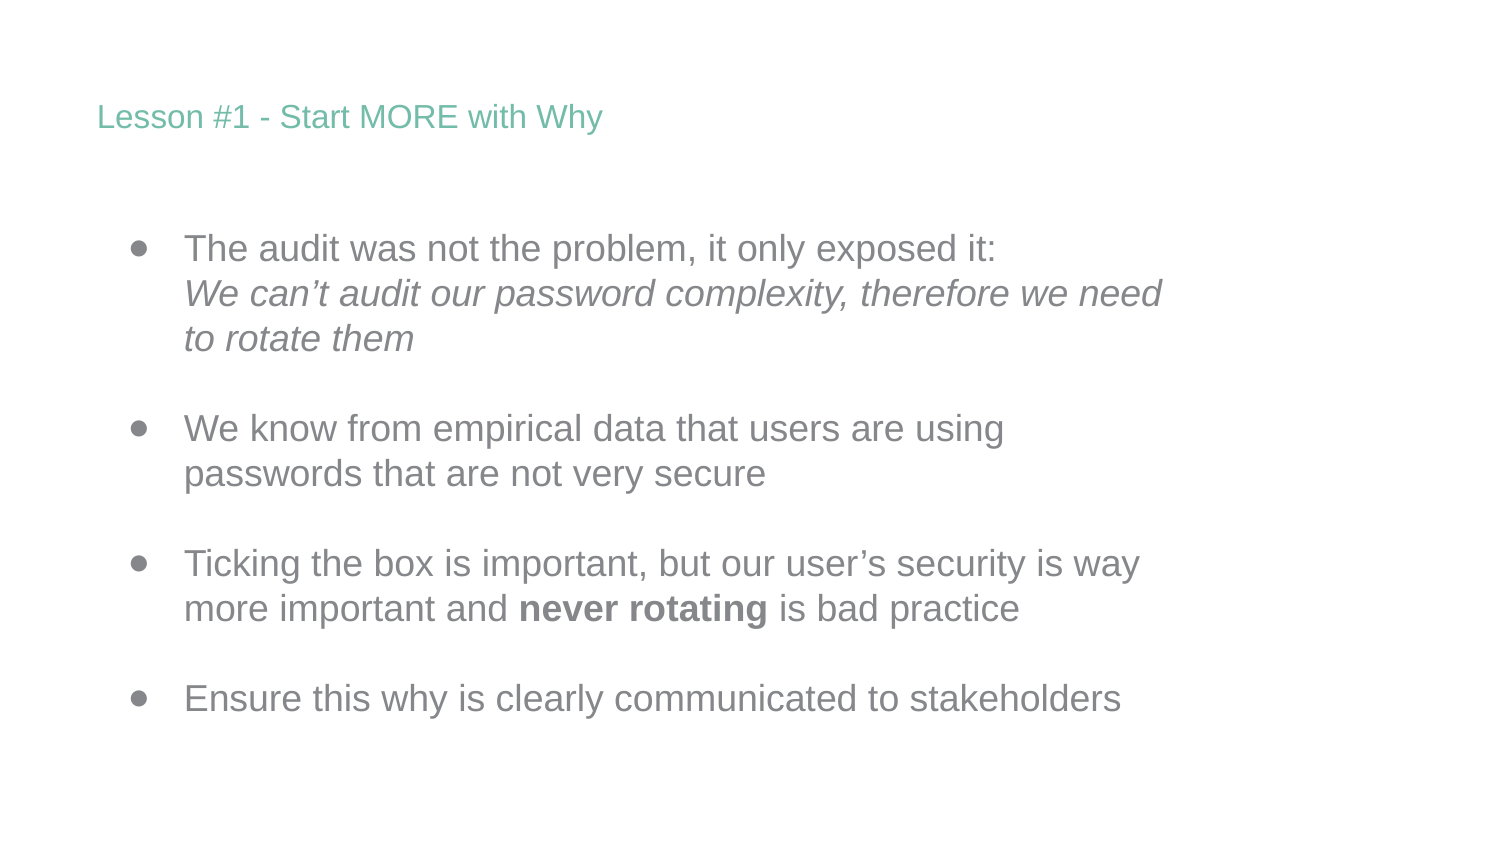

Lesson #1 - Start MORE with Why

The audit was not the problem, it only exposed it:
We can’t audit our password complexity, therefore we need to rotate them
We know from empirical data that users are using passwords that are not very secure
Ticking the box is important, but our user’s security is way more important and never rotating is bad practice
Ensure this why is clearly communicated to stakeholders